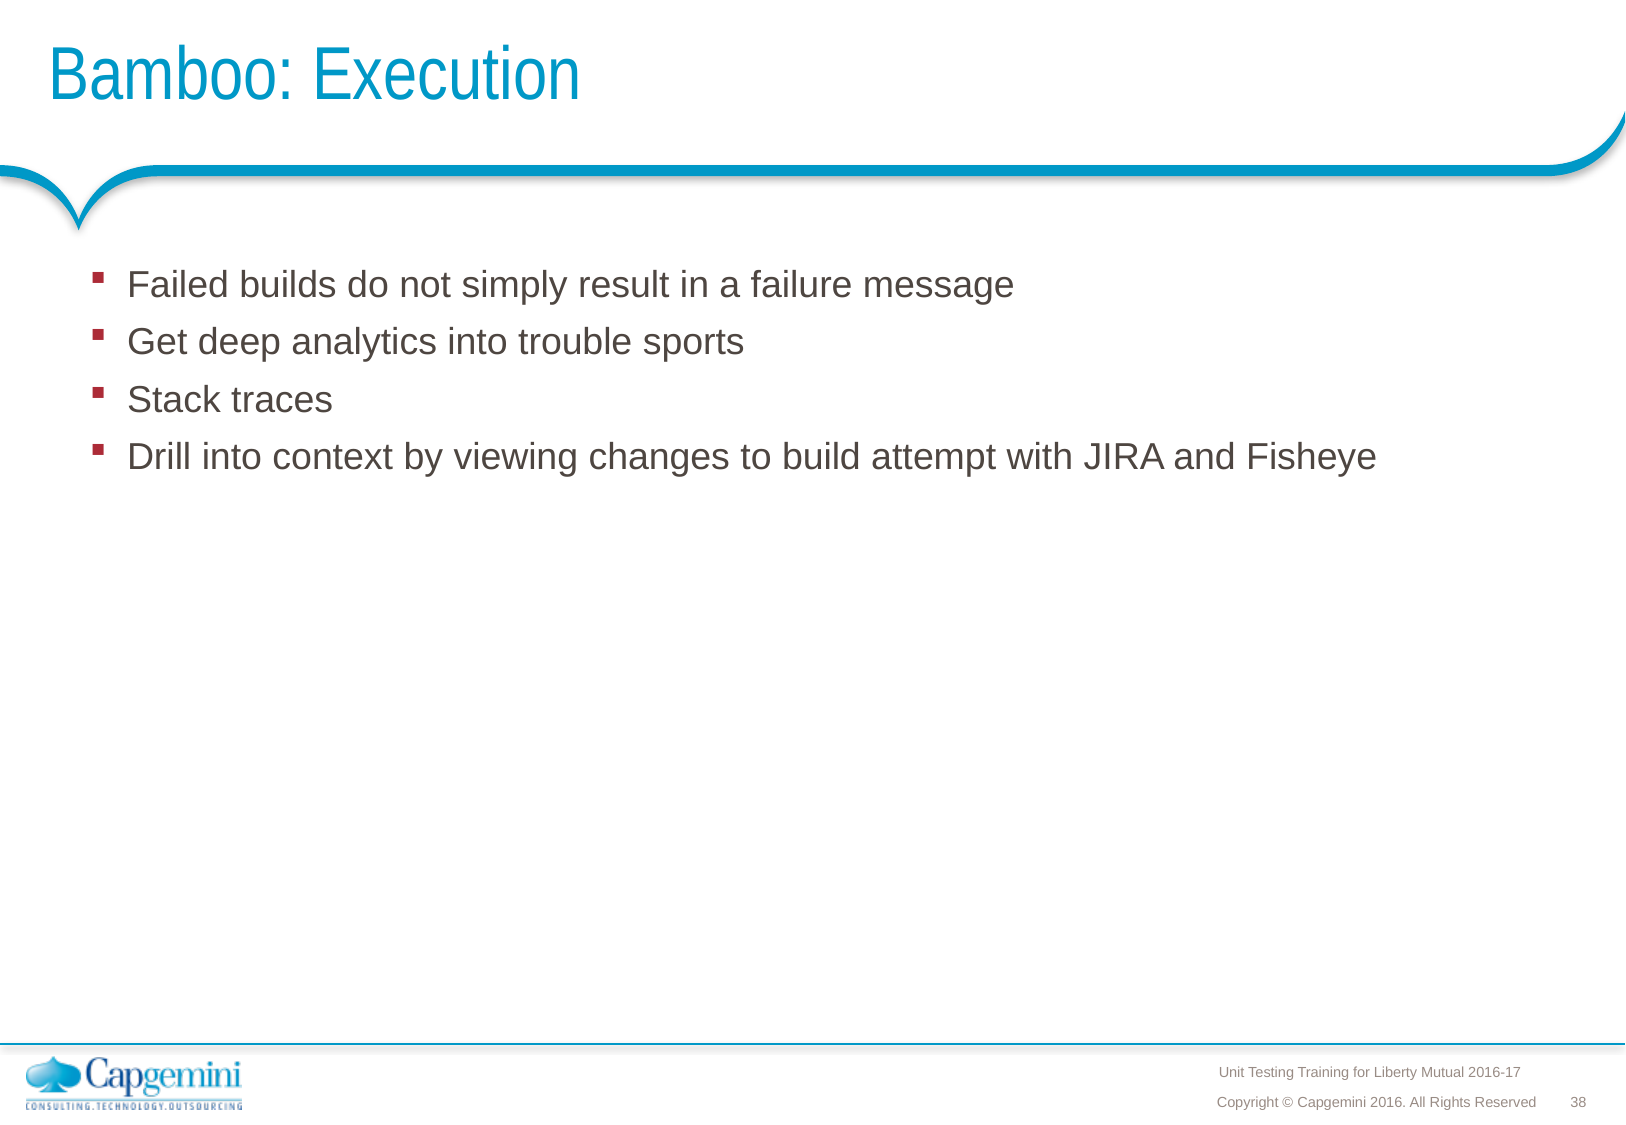

# Bamboo: Execution
Failed builds do not simply result in a failure message
Get deep analytics into trouble sports
Stack traces
Drill into context by viewing changes to build attempt with JIRA and Fisheye